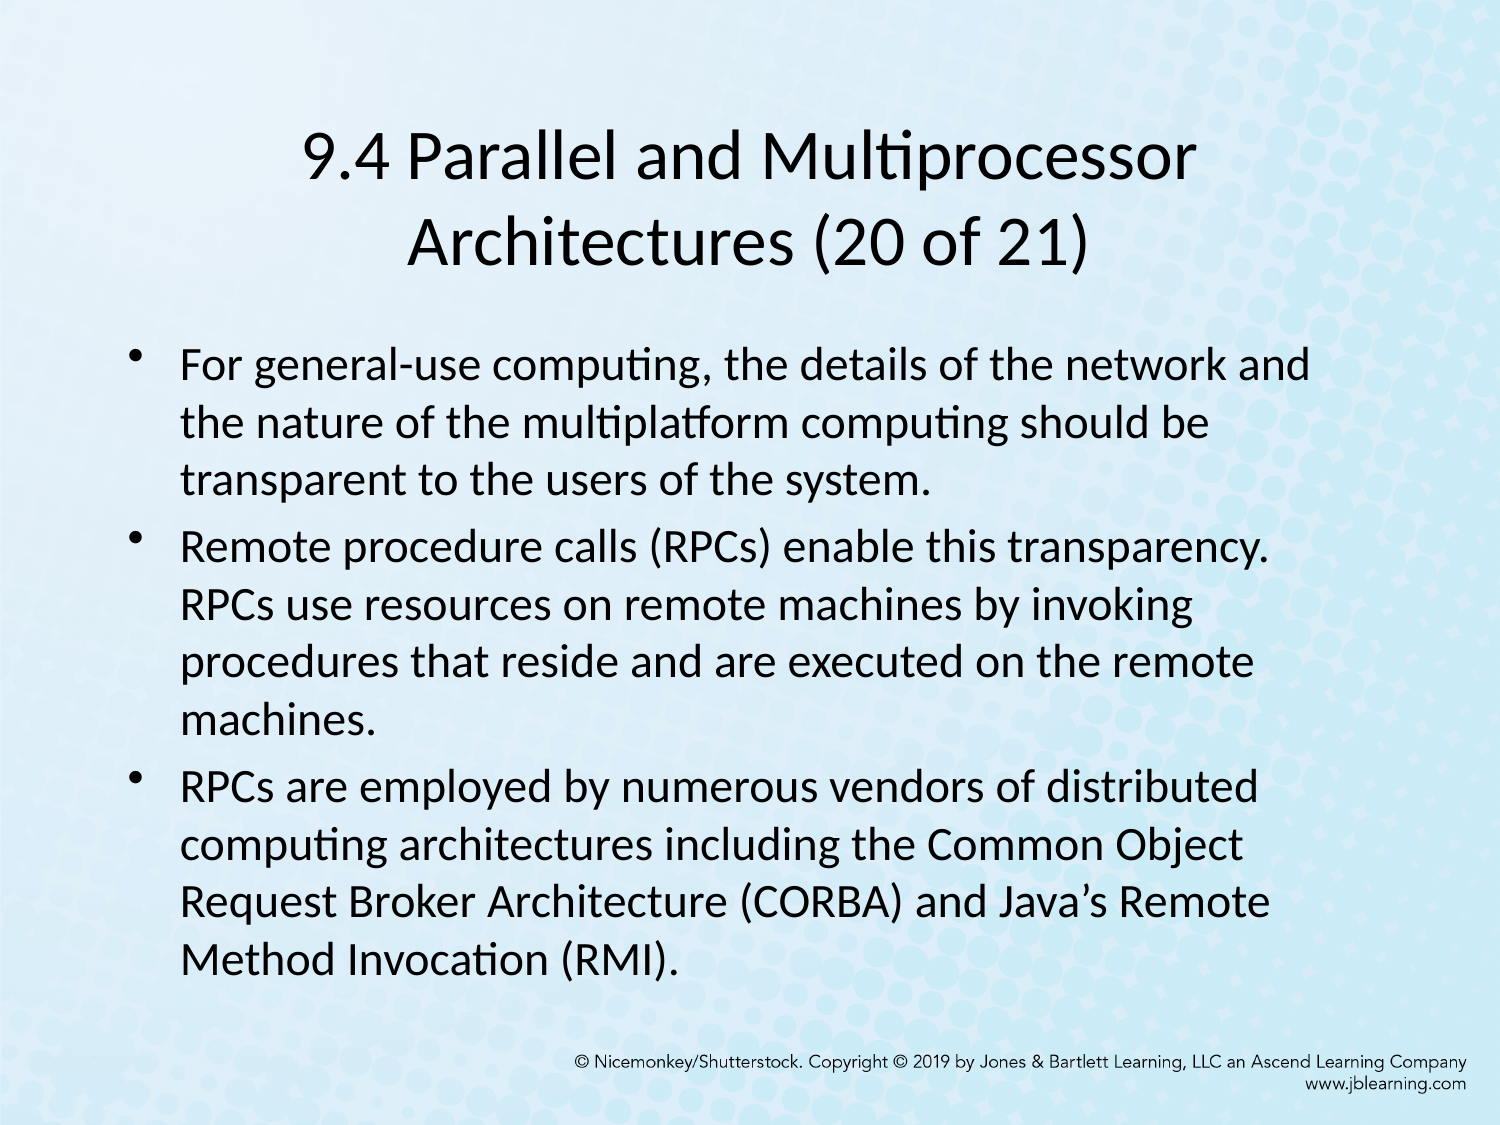

# 9.4 Parallel and Multiprocessor Architectures (20 of 21)
For general-use computing, the details of the network and the nature of the multiplatform computing should be transparent to the users of the system.
Remote procedure calls (RPCs) enable this transparency. RPCs use resources on remote machines by invoking procedures that reside and are executed on the remote machines.
RPCs are employed by numerous vendors of distributed computing architectures including the Common Object Request Broker Architecture (CORBA) and Java’s Remote Method Invocation (RMI).